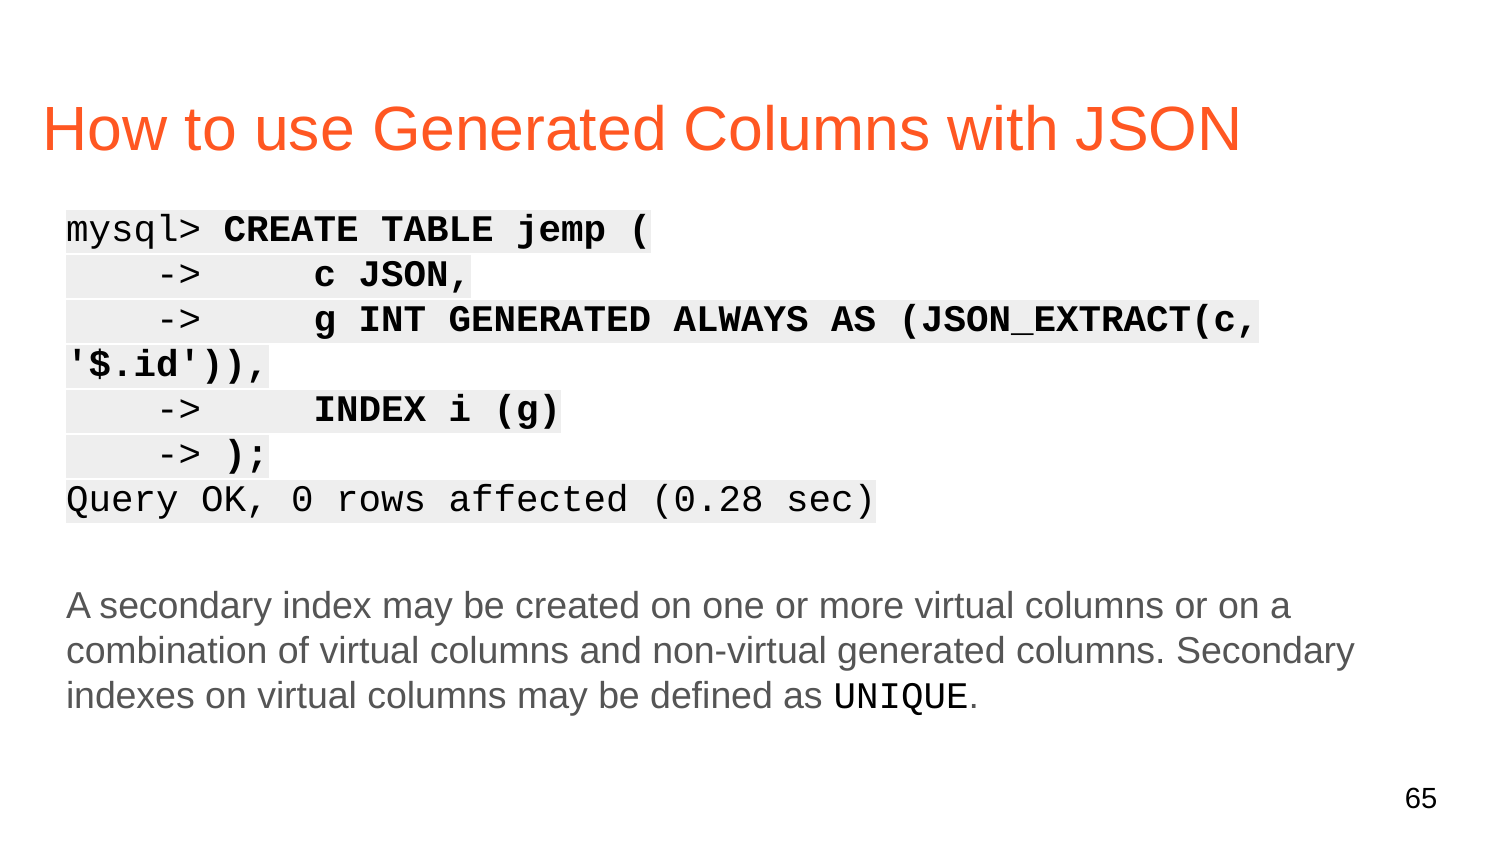

# How to use Generated Columns with JSON
mysql> CREATE TABLE jemp (
    ->     c JSON,
    ->     g INT GENERATED ALWAYS AS (JSON_EXTRACT(c, '$.id')),
    ->     INDEX i (g)
    -> );
Query OK, 0 rows affected (0.28 sec)
A secondary index may be created on one or more virtual columns or on a combination of virtual columns and non-virtual generated columns. Secondary indexes on virtual columns may be defined as UNIQUE.

65